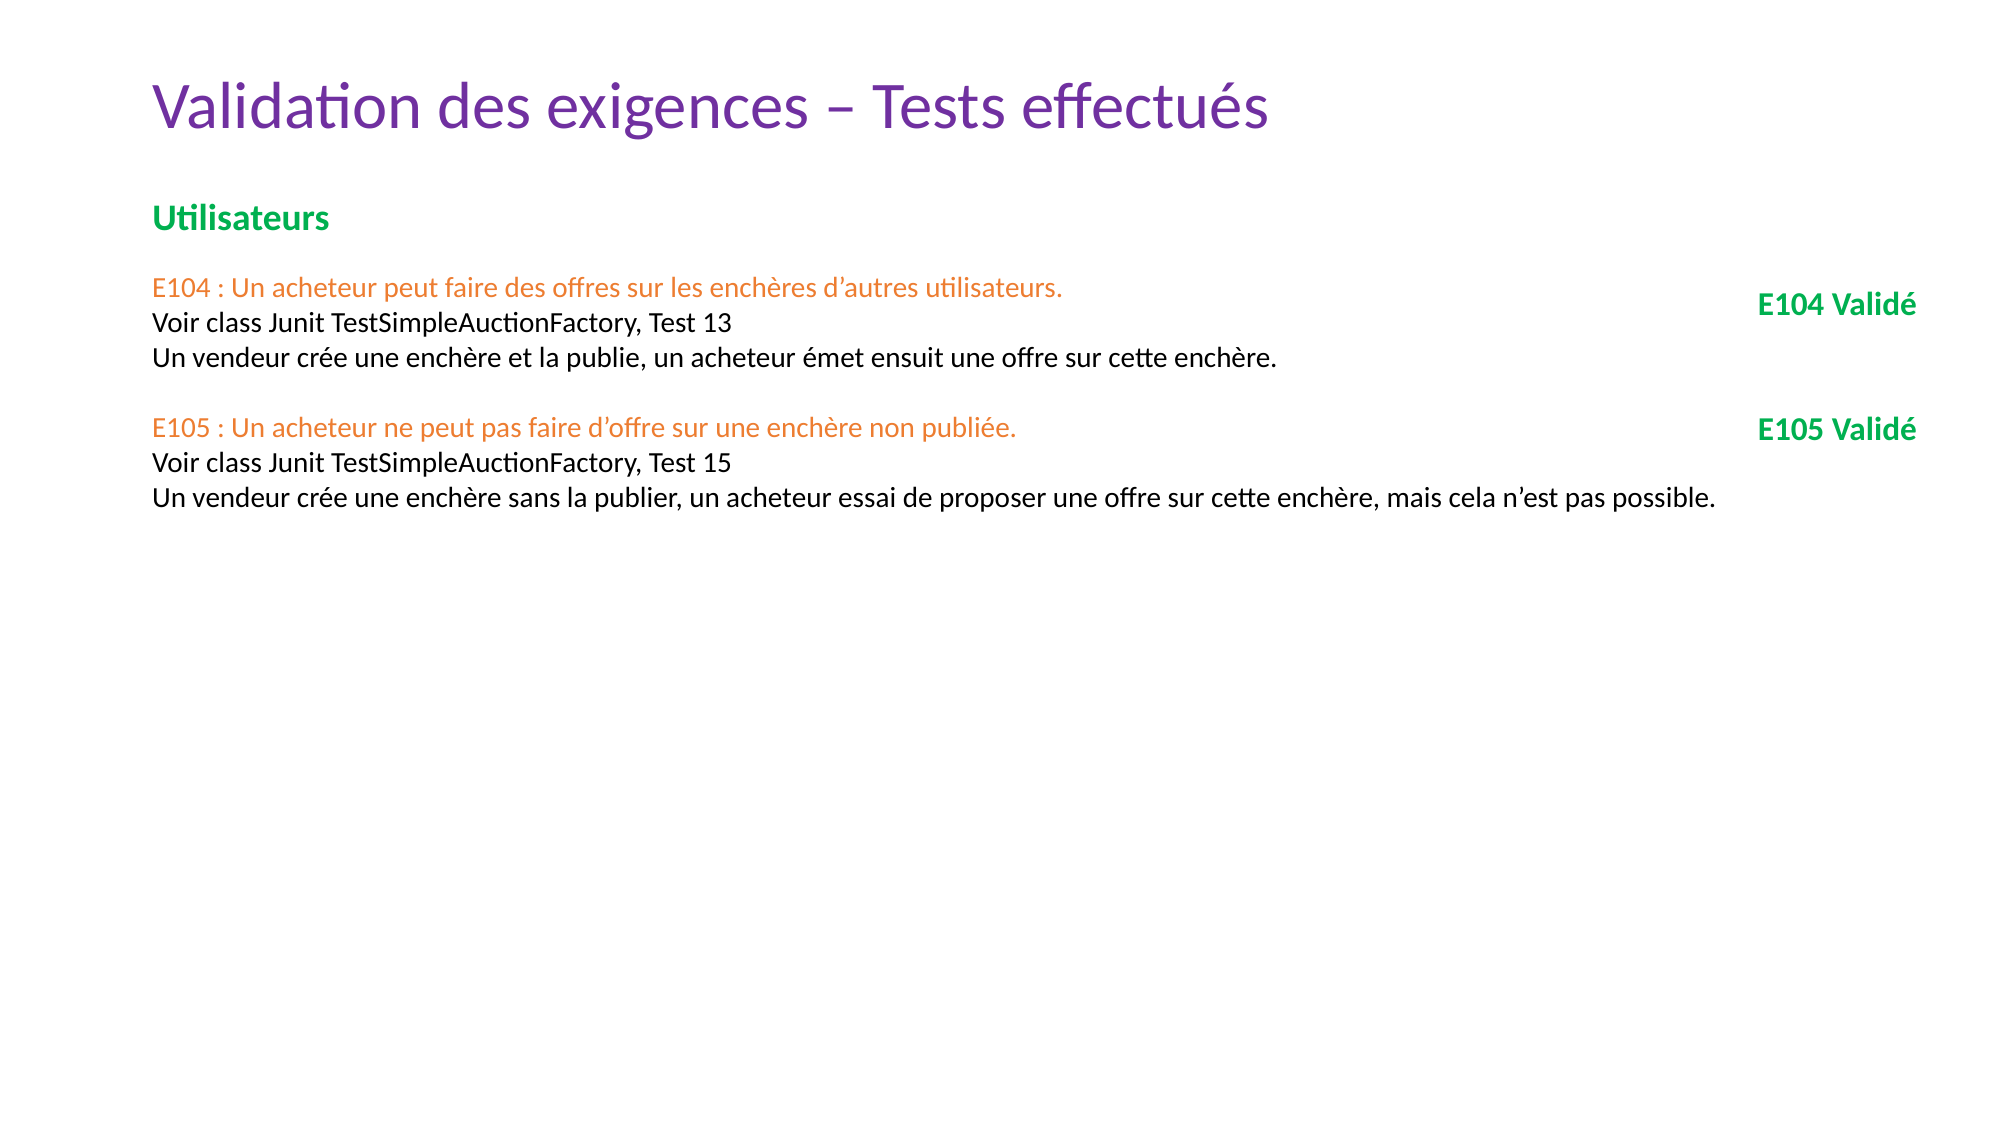

# Validation des exigences – Tests effectués
Utilisateurs
E104 : Un acheteur peut faire des offres sur les enchères d’autres utilisateurs.
Voir class Junit TestSimpleAuctionFactory, Test 13
Un vendeur crée une enchère et la publie, un acheteur émet ensuit une offre sur cette enchère.

E105 : Un acheteur ne peut pas faire d’offre sur une enchère non publiée.
Voir class Junit TestSimpleAuctionFactory, Test 15
Un vendeur crée une enchère sans la publier, un acheteur essai de proposer une offre sur cette enchère, mais cela n’est pas possible.

E104 Validé
E105 Validé